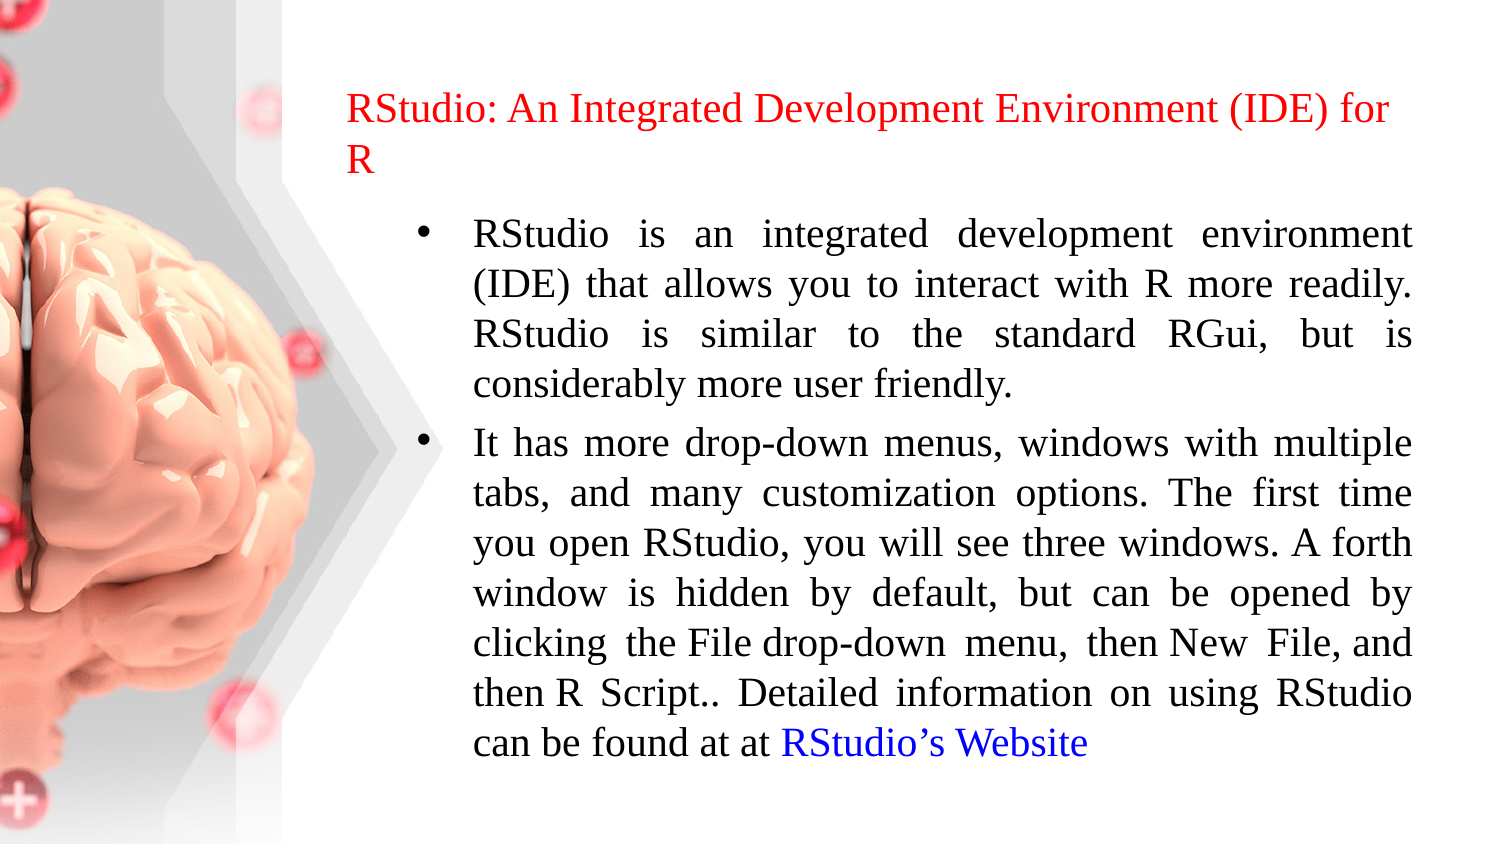

# RStudio: An Integrated Development Environment (IDE) for R
RStudio is an integrated development environment (IDE) that allows you to interact with R more readily. RStudio is similar to the standard RGui, but is considerably more user friendly.
It has more drop-down menus, windows with multiple tabs, and many customization options. The first time you open RStudio, you will see three windows. A forth window is hidden by default, but can be opened by clicking the File drop-down menu, then New File, and then R Script.. Detailed information on using RStudio can be found at at RStudio’s Website